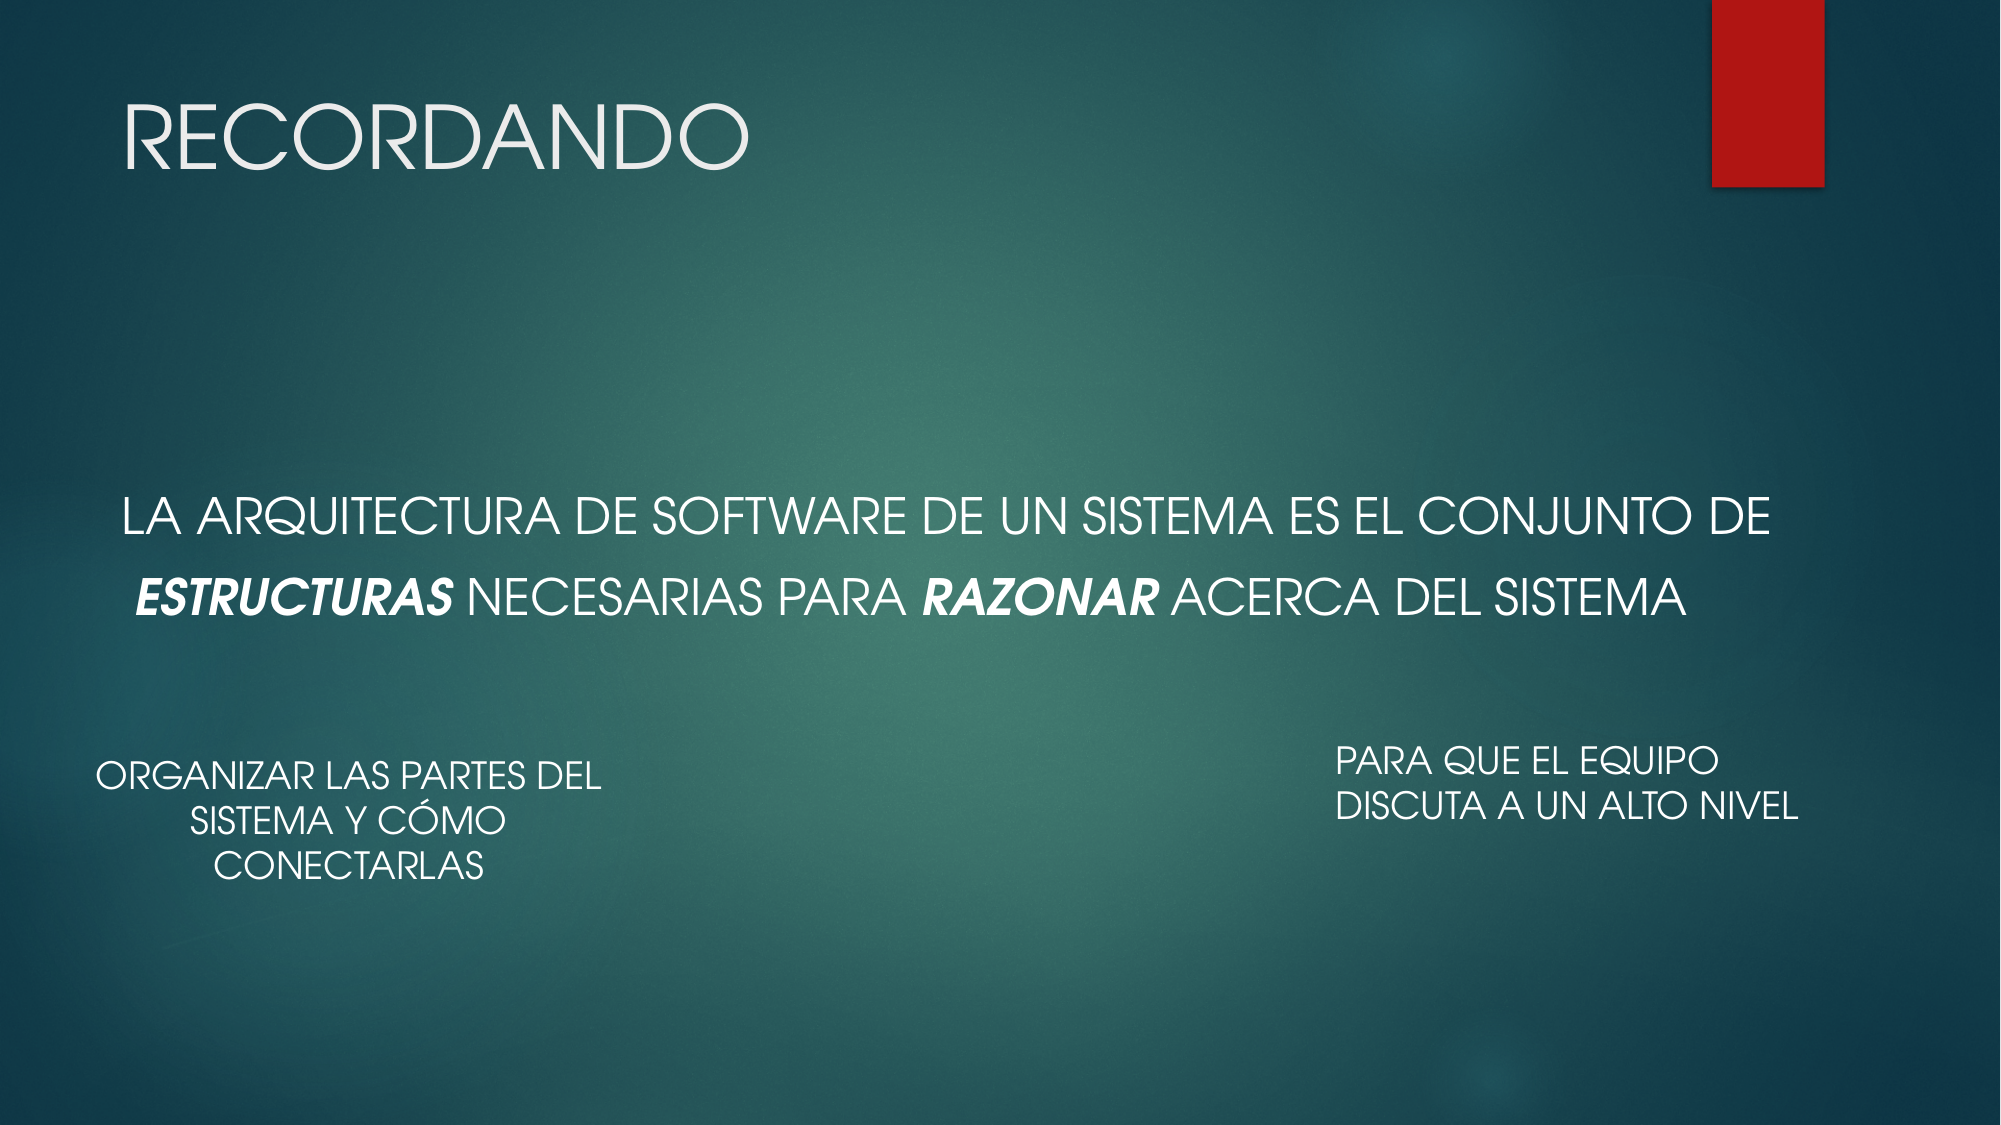

# RECORDANDO
LA ARQUITECTURA DE SOFTWARE DE UN SISTEMA ES EL CONJUNTO DE
 ESTRUCTURAS NECESARIAS PARA RAZONAR ACERCA DEL SISTEMA

PARA QUE EL EQUIPO DISCUTA A UN ALTO NIVEL
ORGANIZAR LAS PARTES DEL SISTEMA Y CÓMO CONECTARLAS